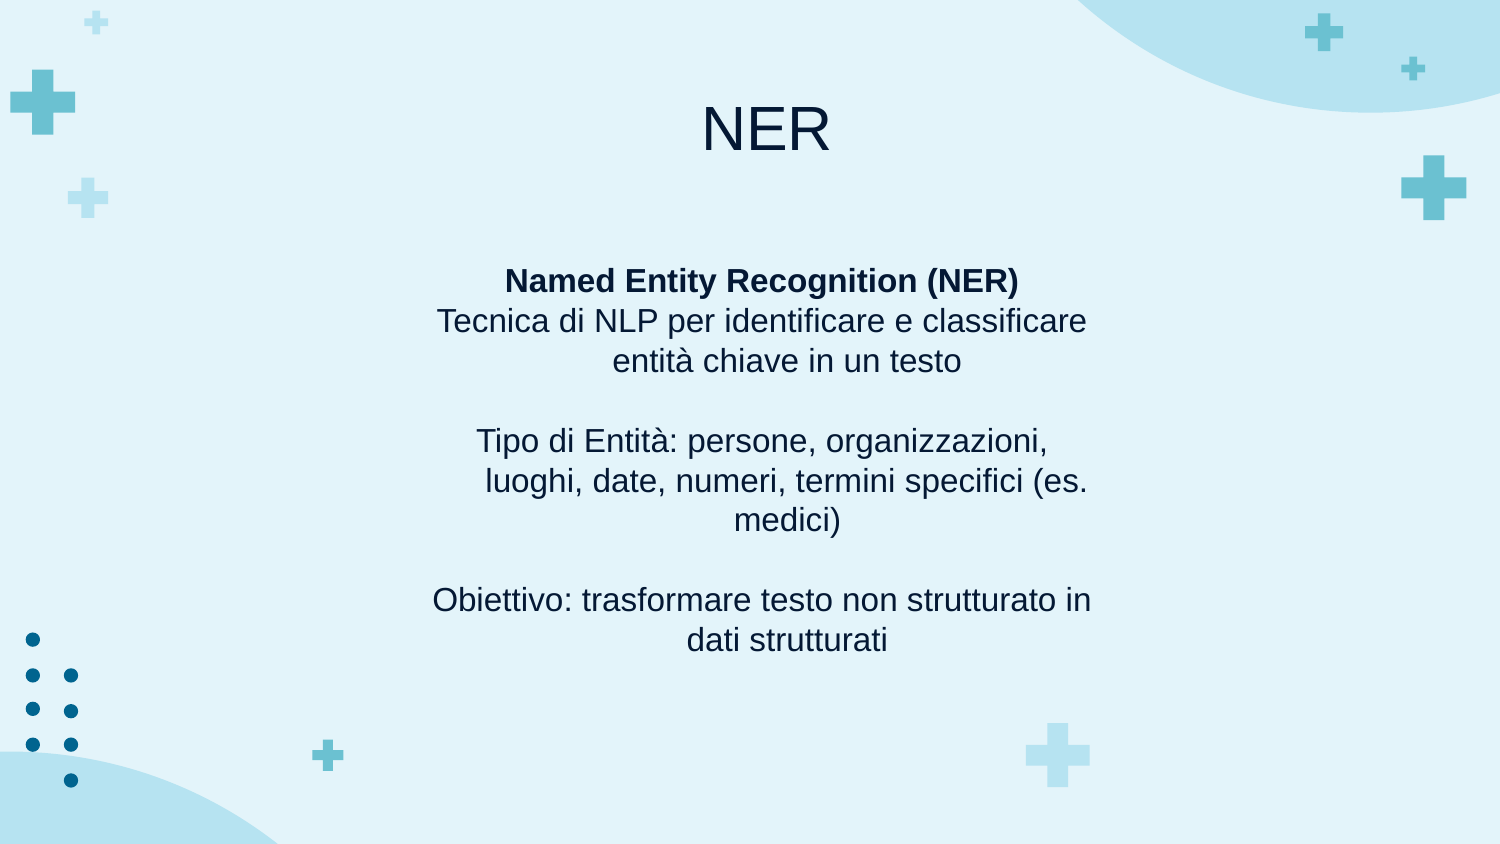

# NER
Named Entity Recognition (NER)
Tecnica di NLP per identificare e classificare entità chiave in un testo

Tipo di Entità: persone, organizzazioni, luoghi, date, numeri, termini specifici (es. medici)

Obiettivo: trasformare testo non strutturato in dati strutturati